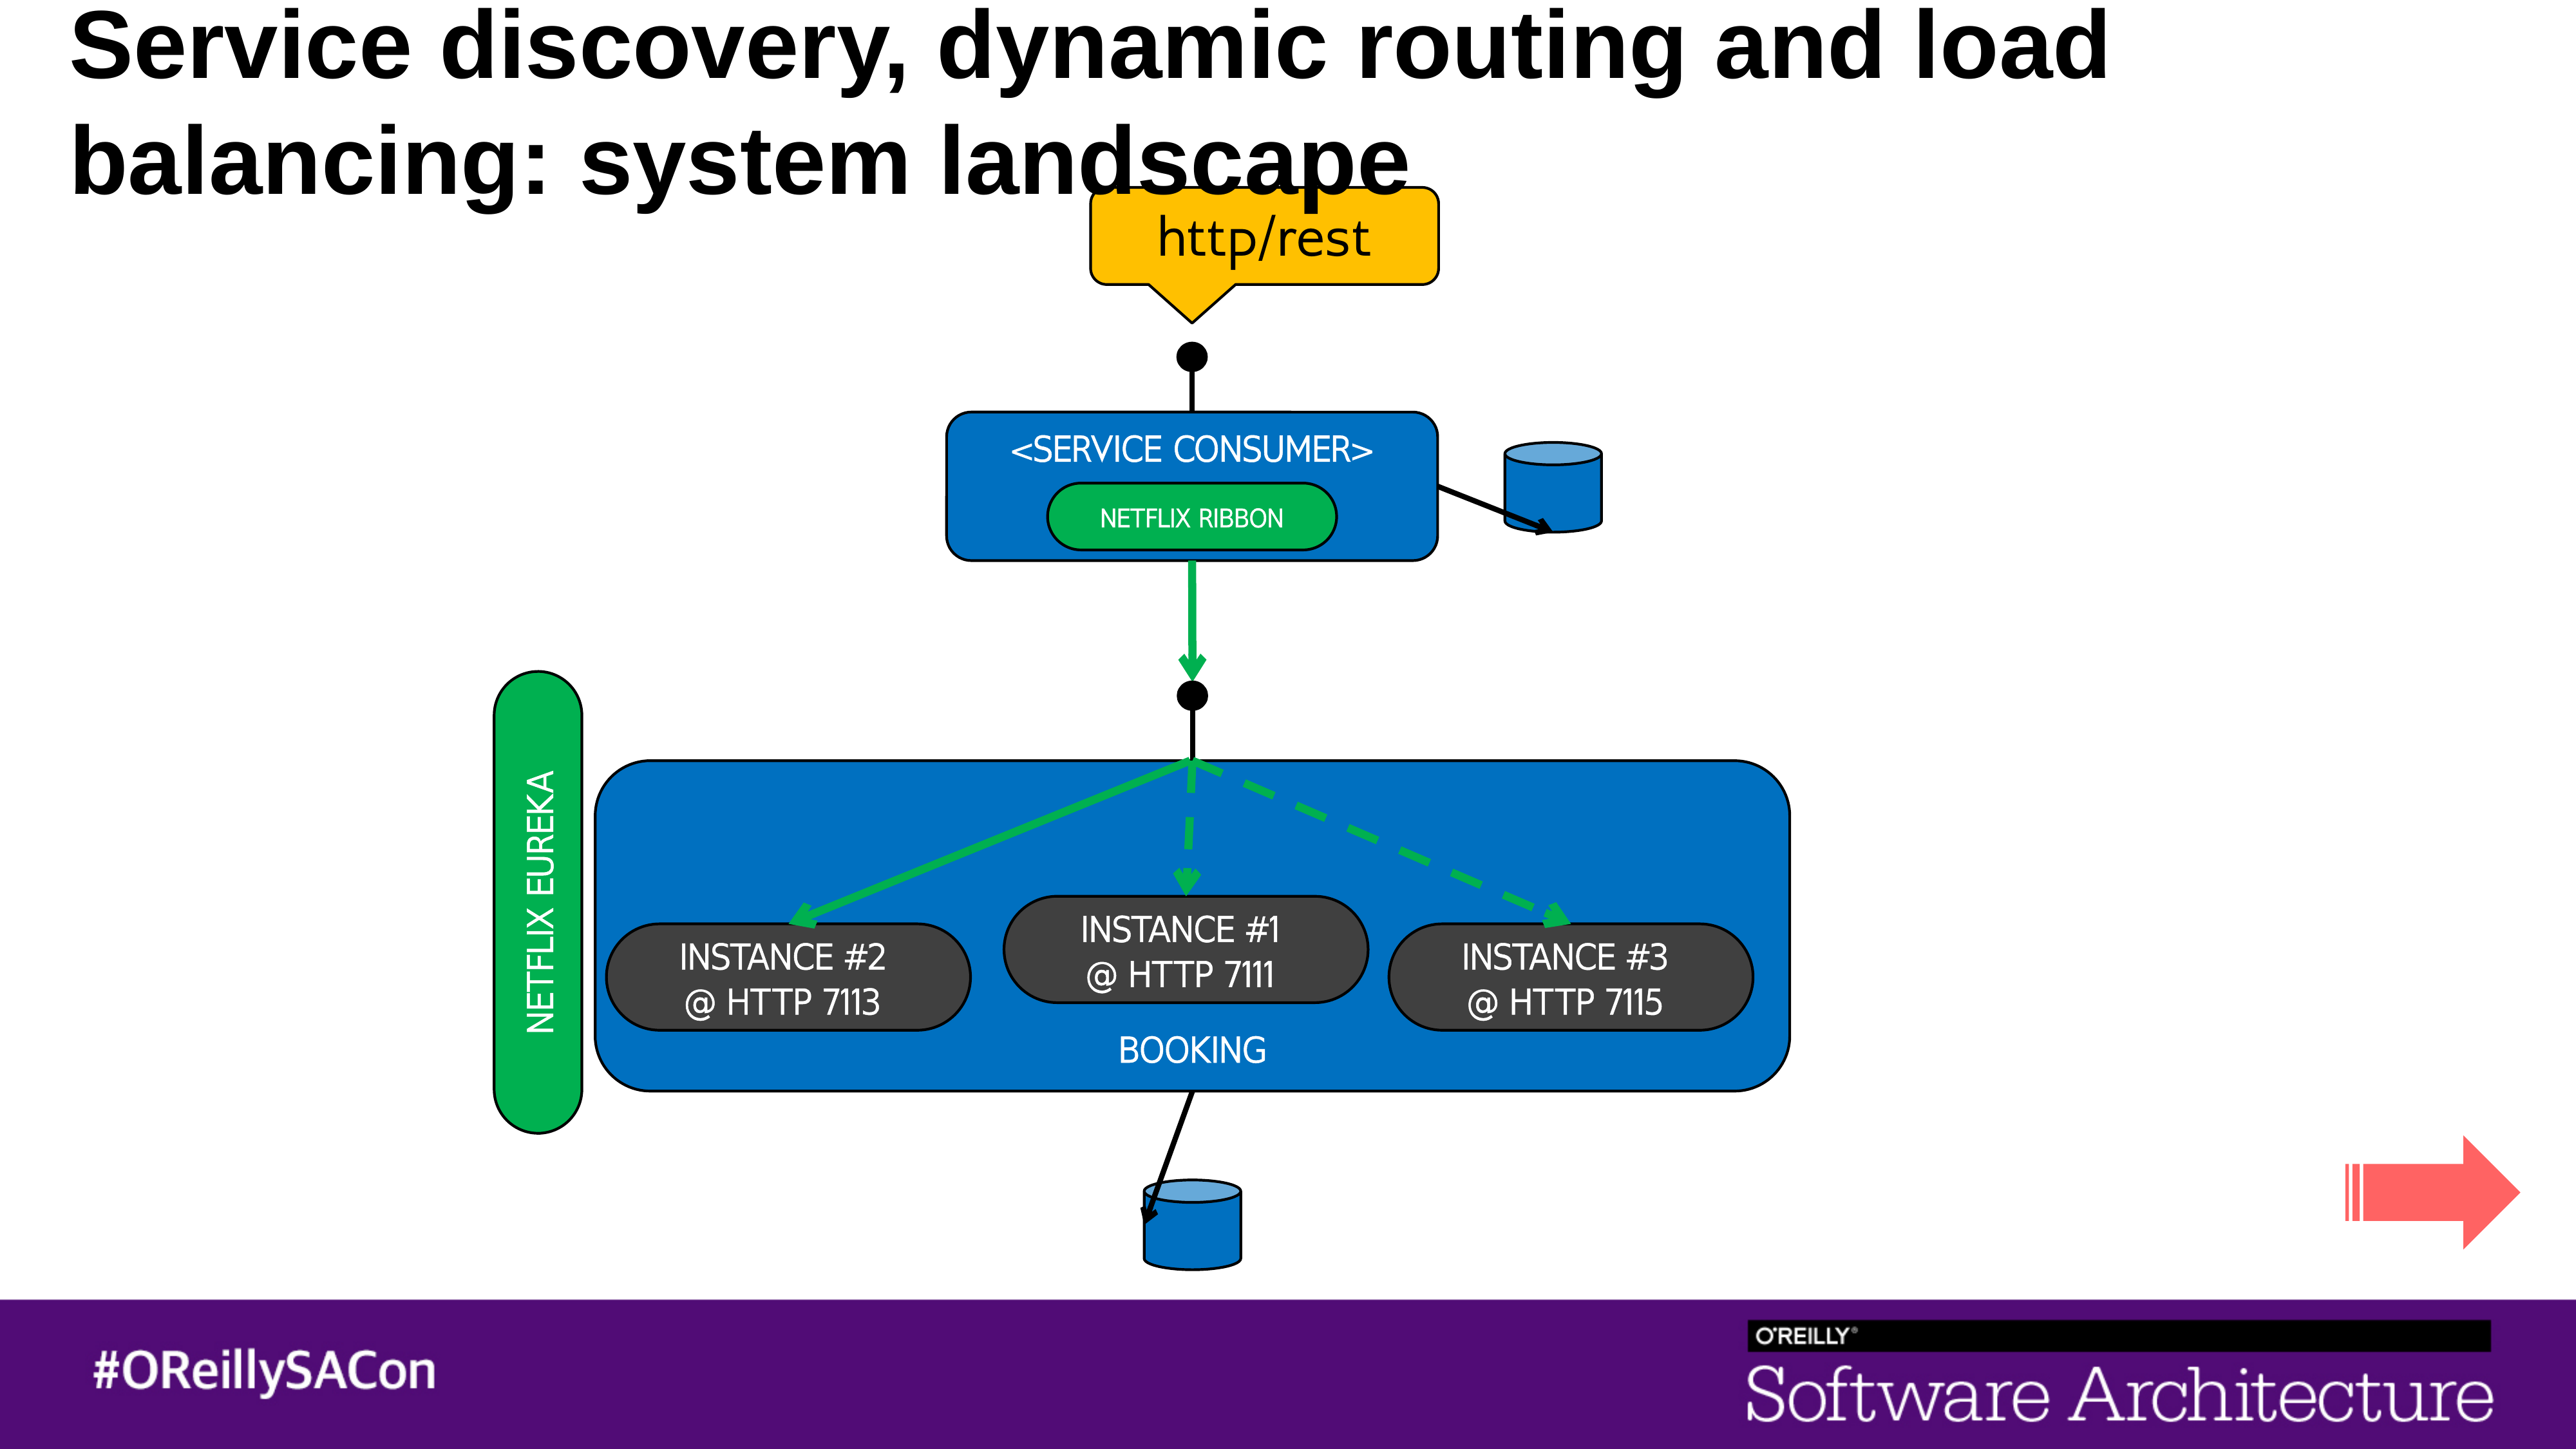

# Service discovery, dynamic routing and load balancing: system landscape
http/rest

<SERVICE CONSUMER>

NETFLIX RIBBON

BOOKING
NETFLIX EUREKA
INSTANCE #1
@ HTTP 7111
INSTANCE #2
@ HTTP 7113
INSTANCE #3
@ HTTP 7115